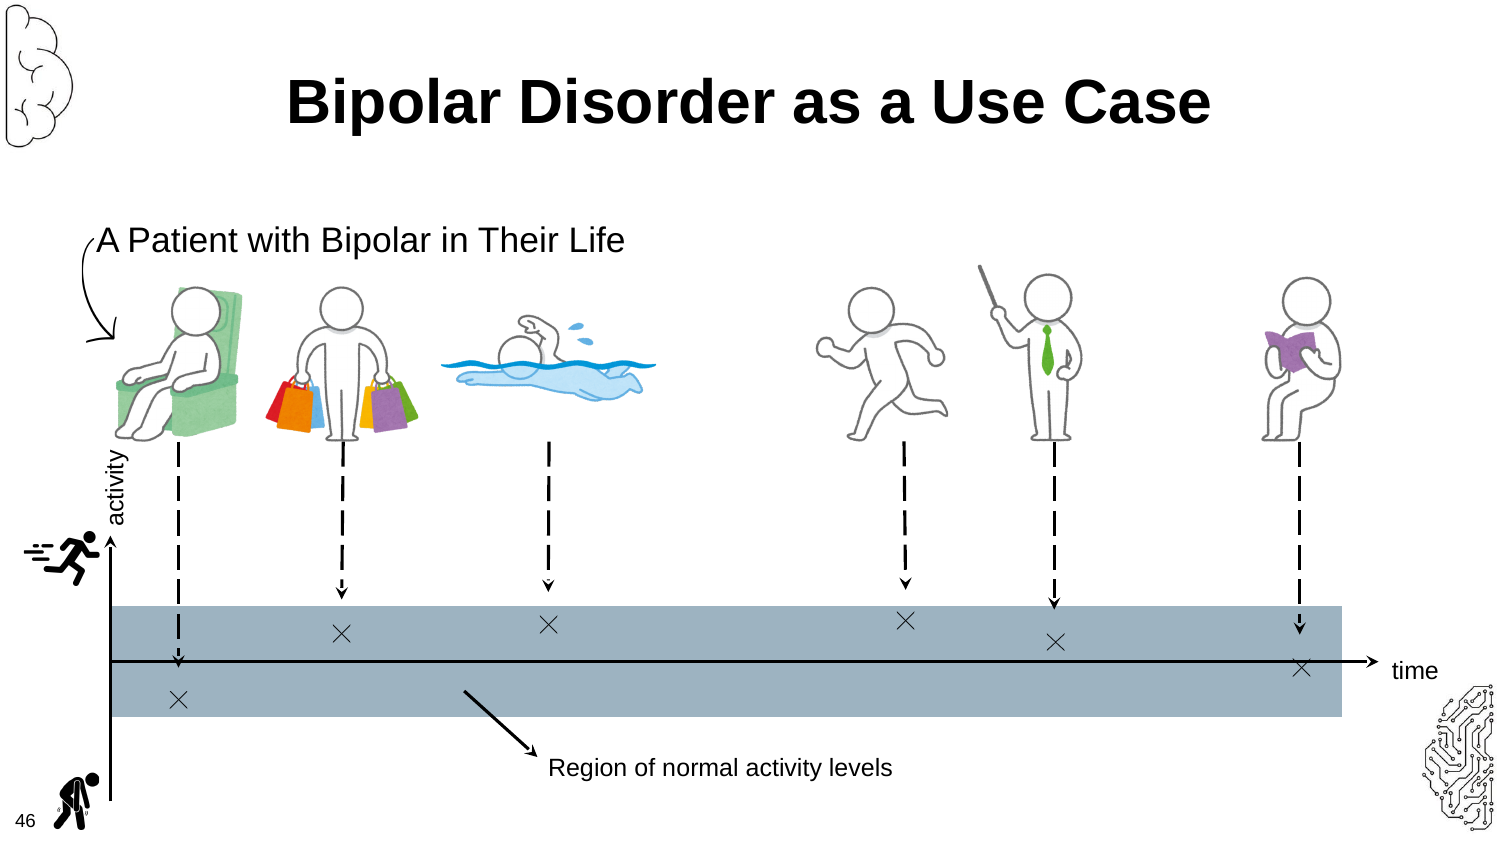

Bipolar Disorder as a Use Case
A Patient with Bipolar in Their Life

activity

time

Region of normal activity levels

46